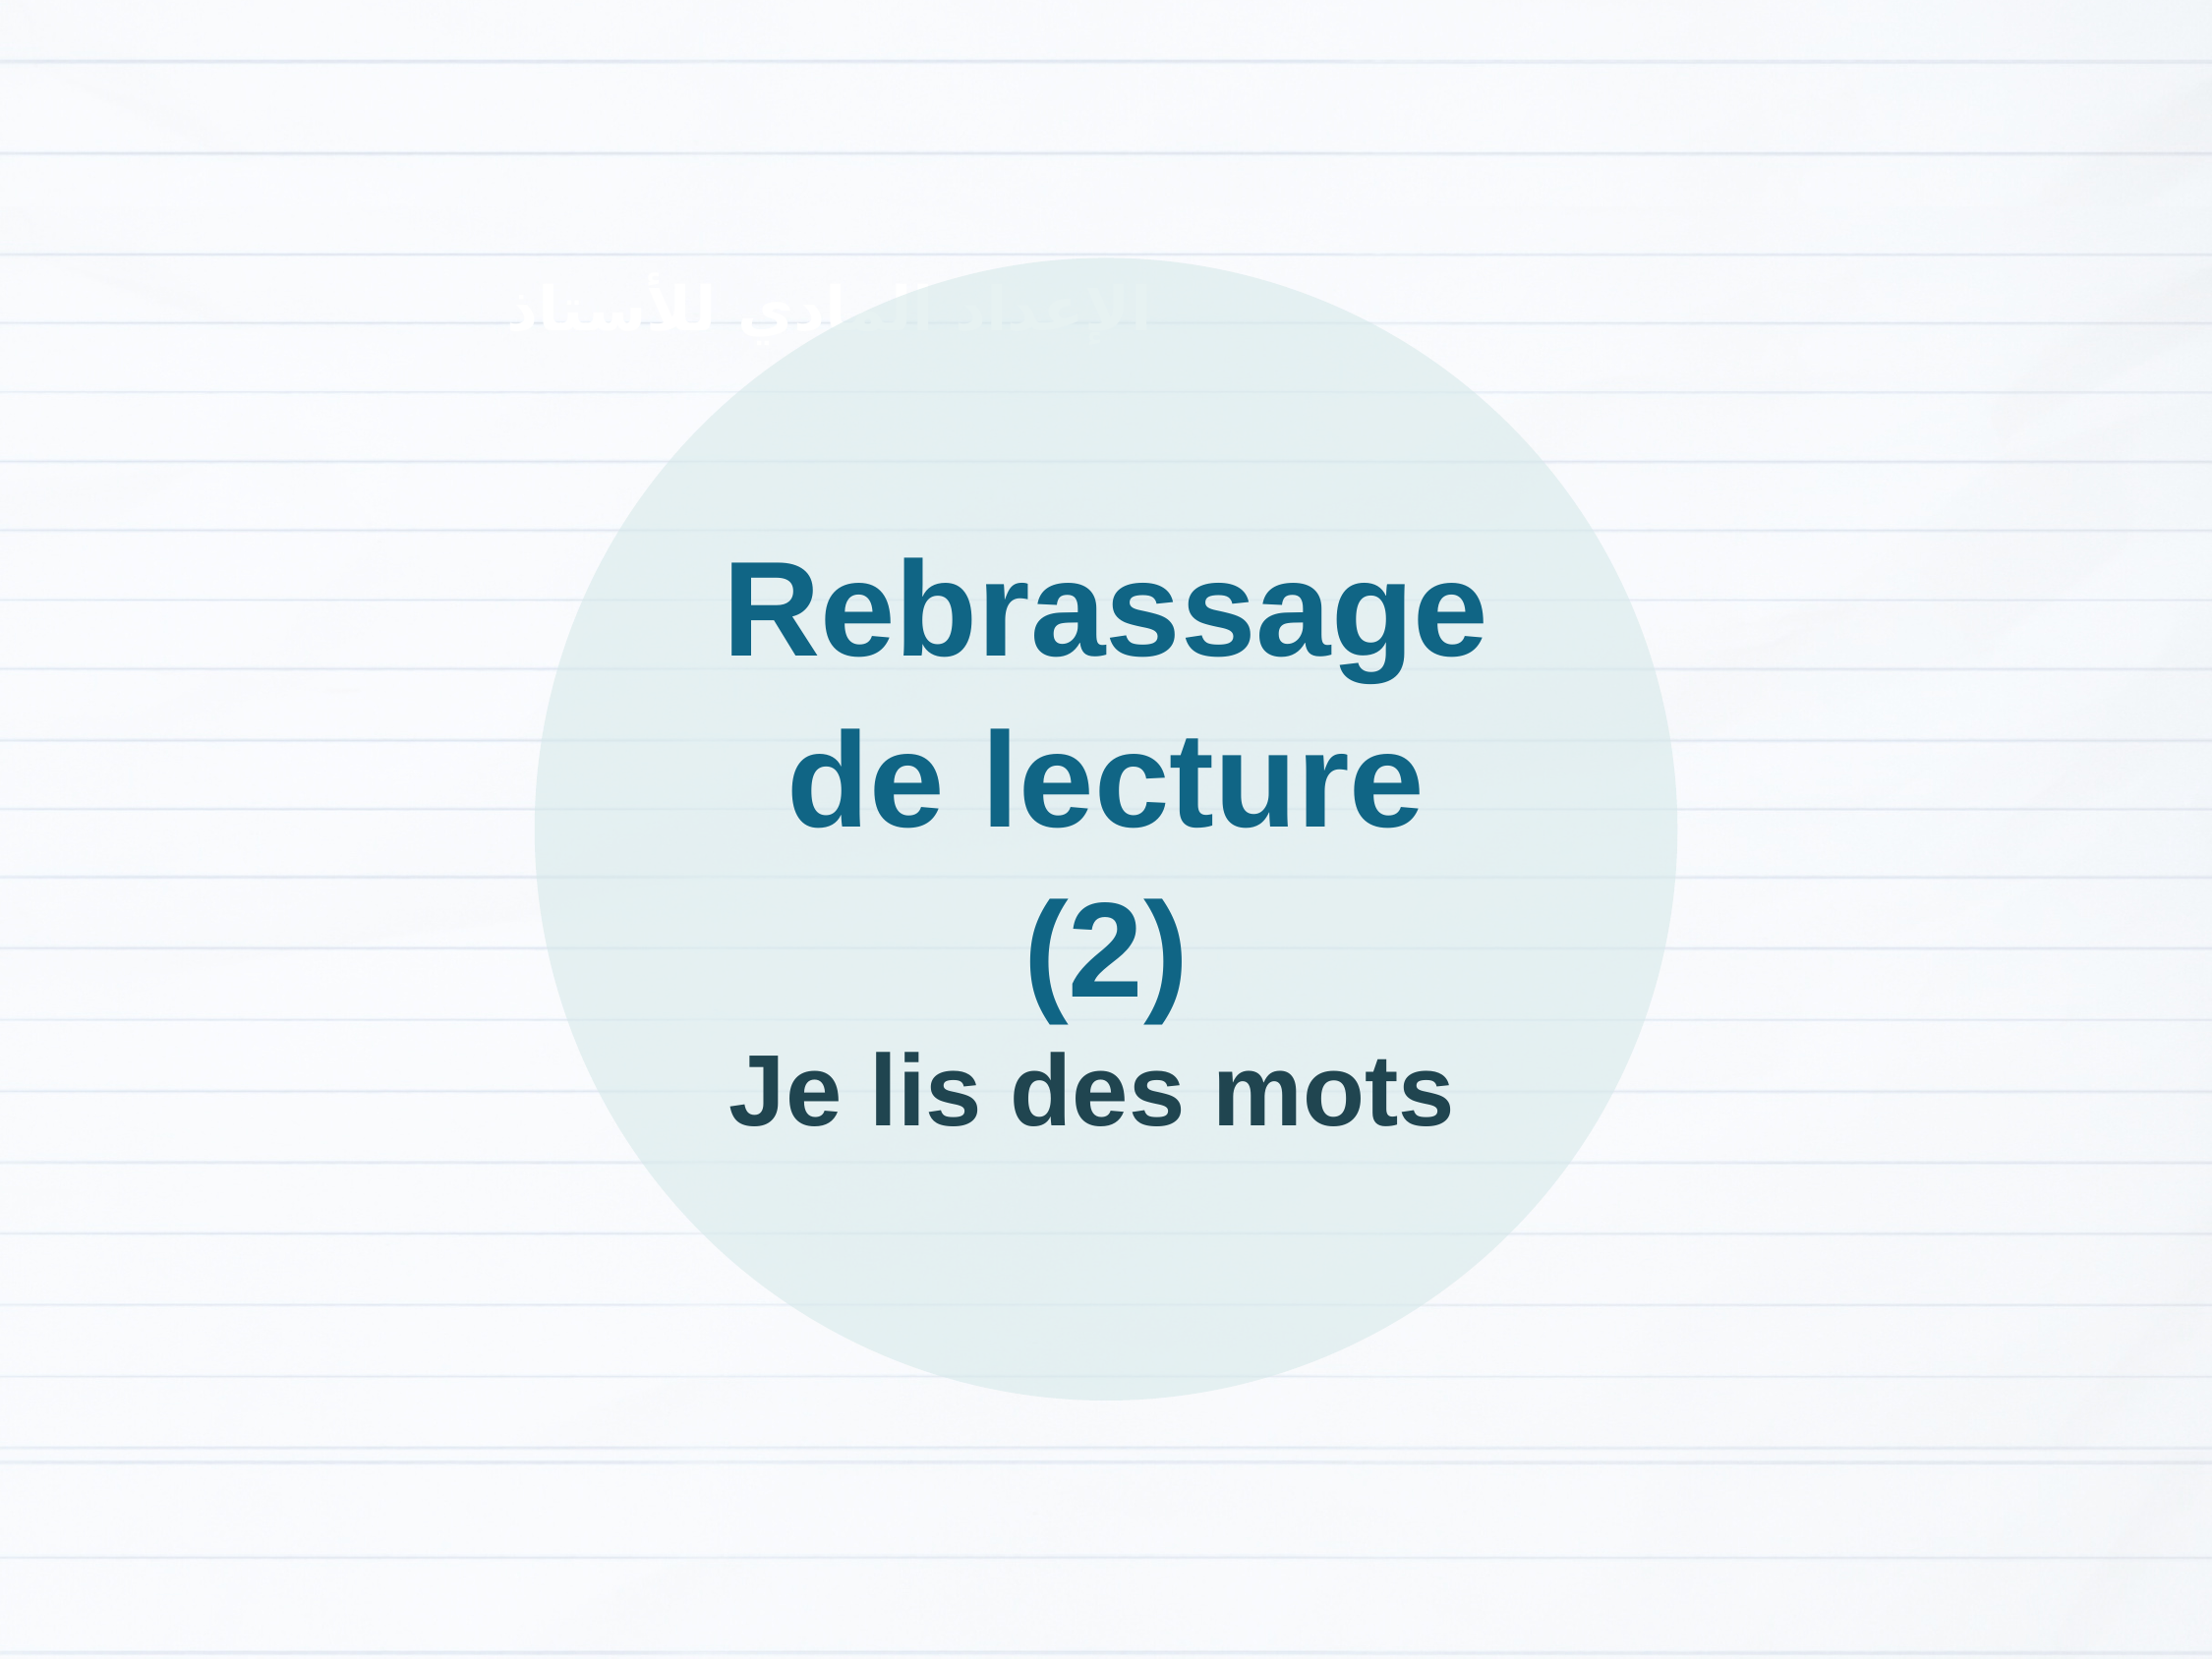

Rebrassage de lecture (2)
Je lis des mots
الإعداد المادي للأستاذ